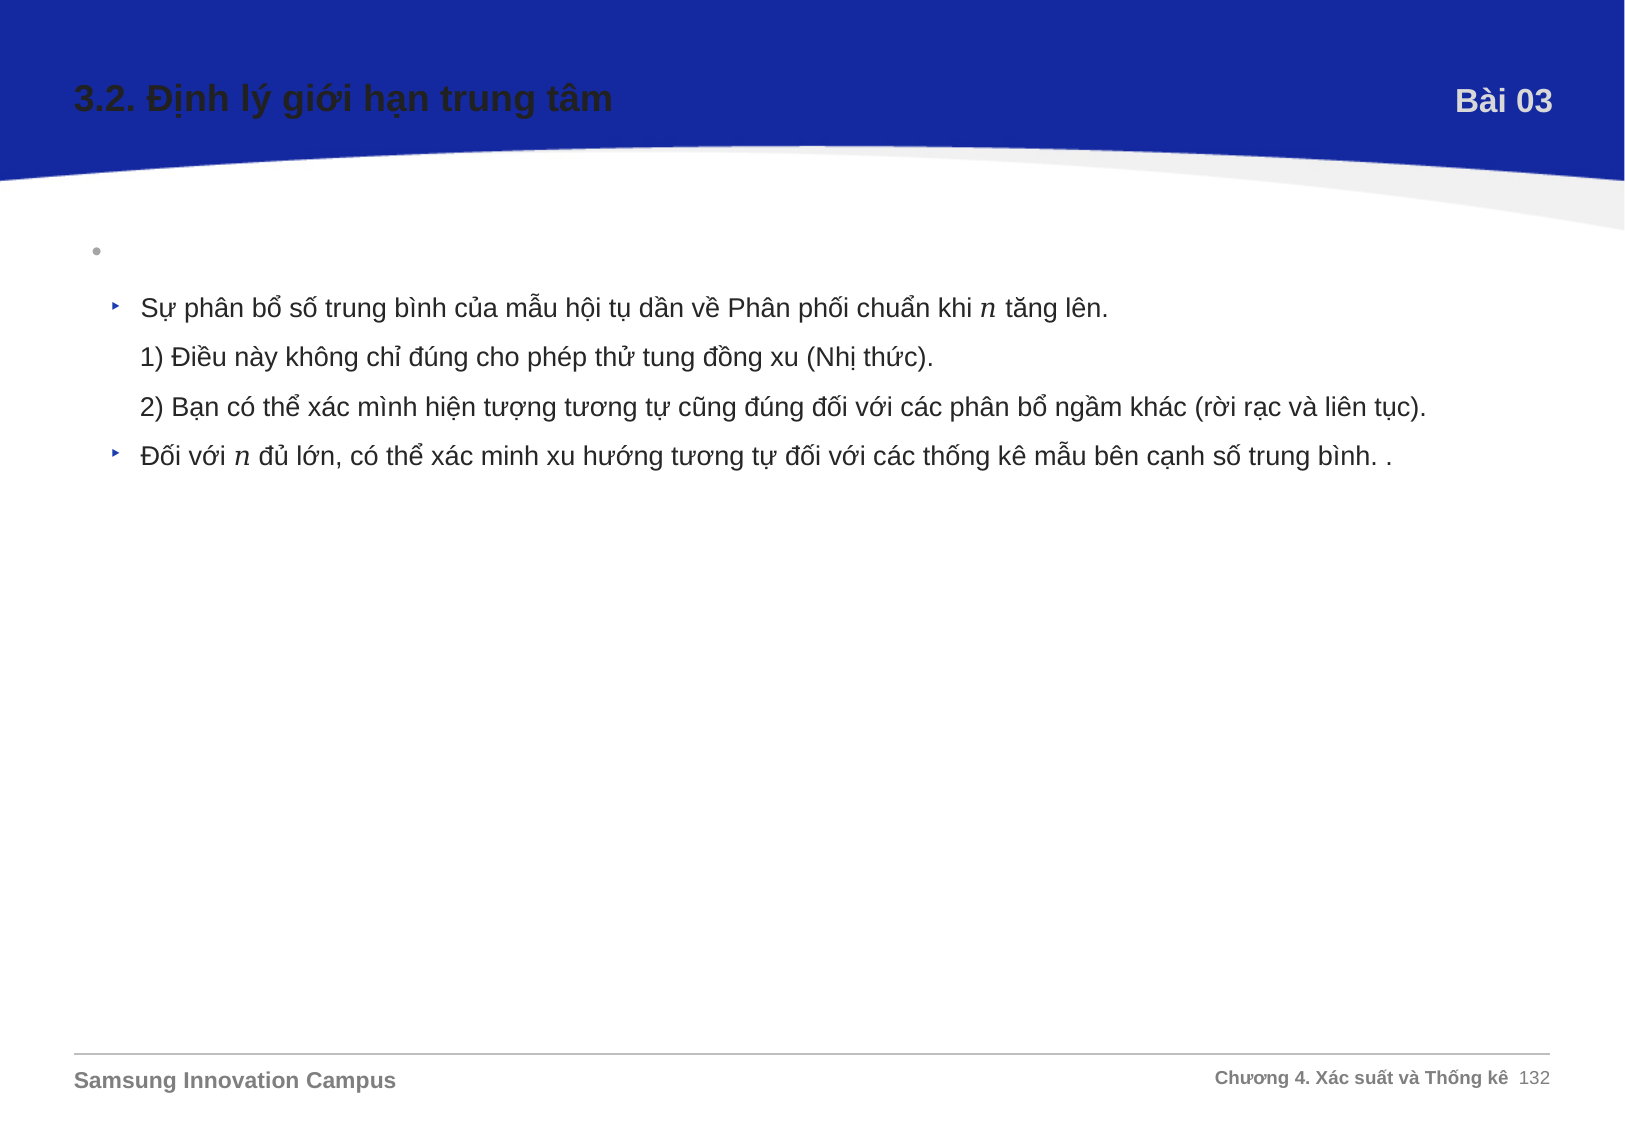

3.2. Định lý giới hạn trung tâm
Bài 03
Định lý giới hạn trung tâm
Sự phân bổ số trung bình của mẫu hội tụ dần về Phân phối chuẩn khi 𝑛 tăng lên.
1) Điều này không chỉ đúng cho phép thử tung đồng xu (Nhị thức).
2) Bạn có thể xác mình hiện tượng tương tự cũng đúng đối với các phân bổ ngầm khác (rời rạc và liên tục).
Đối với 𝑛 đủ lớn, có thể xác minh xu hướng tương tự đối với các thống kê mẫu bên cạnh số trung bình. .